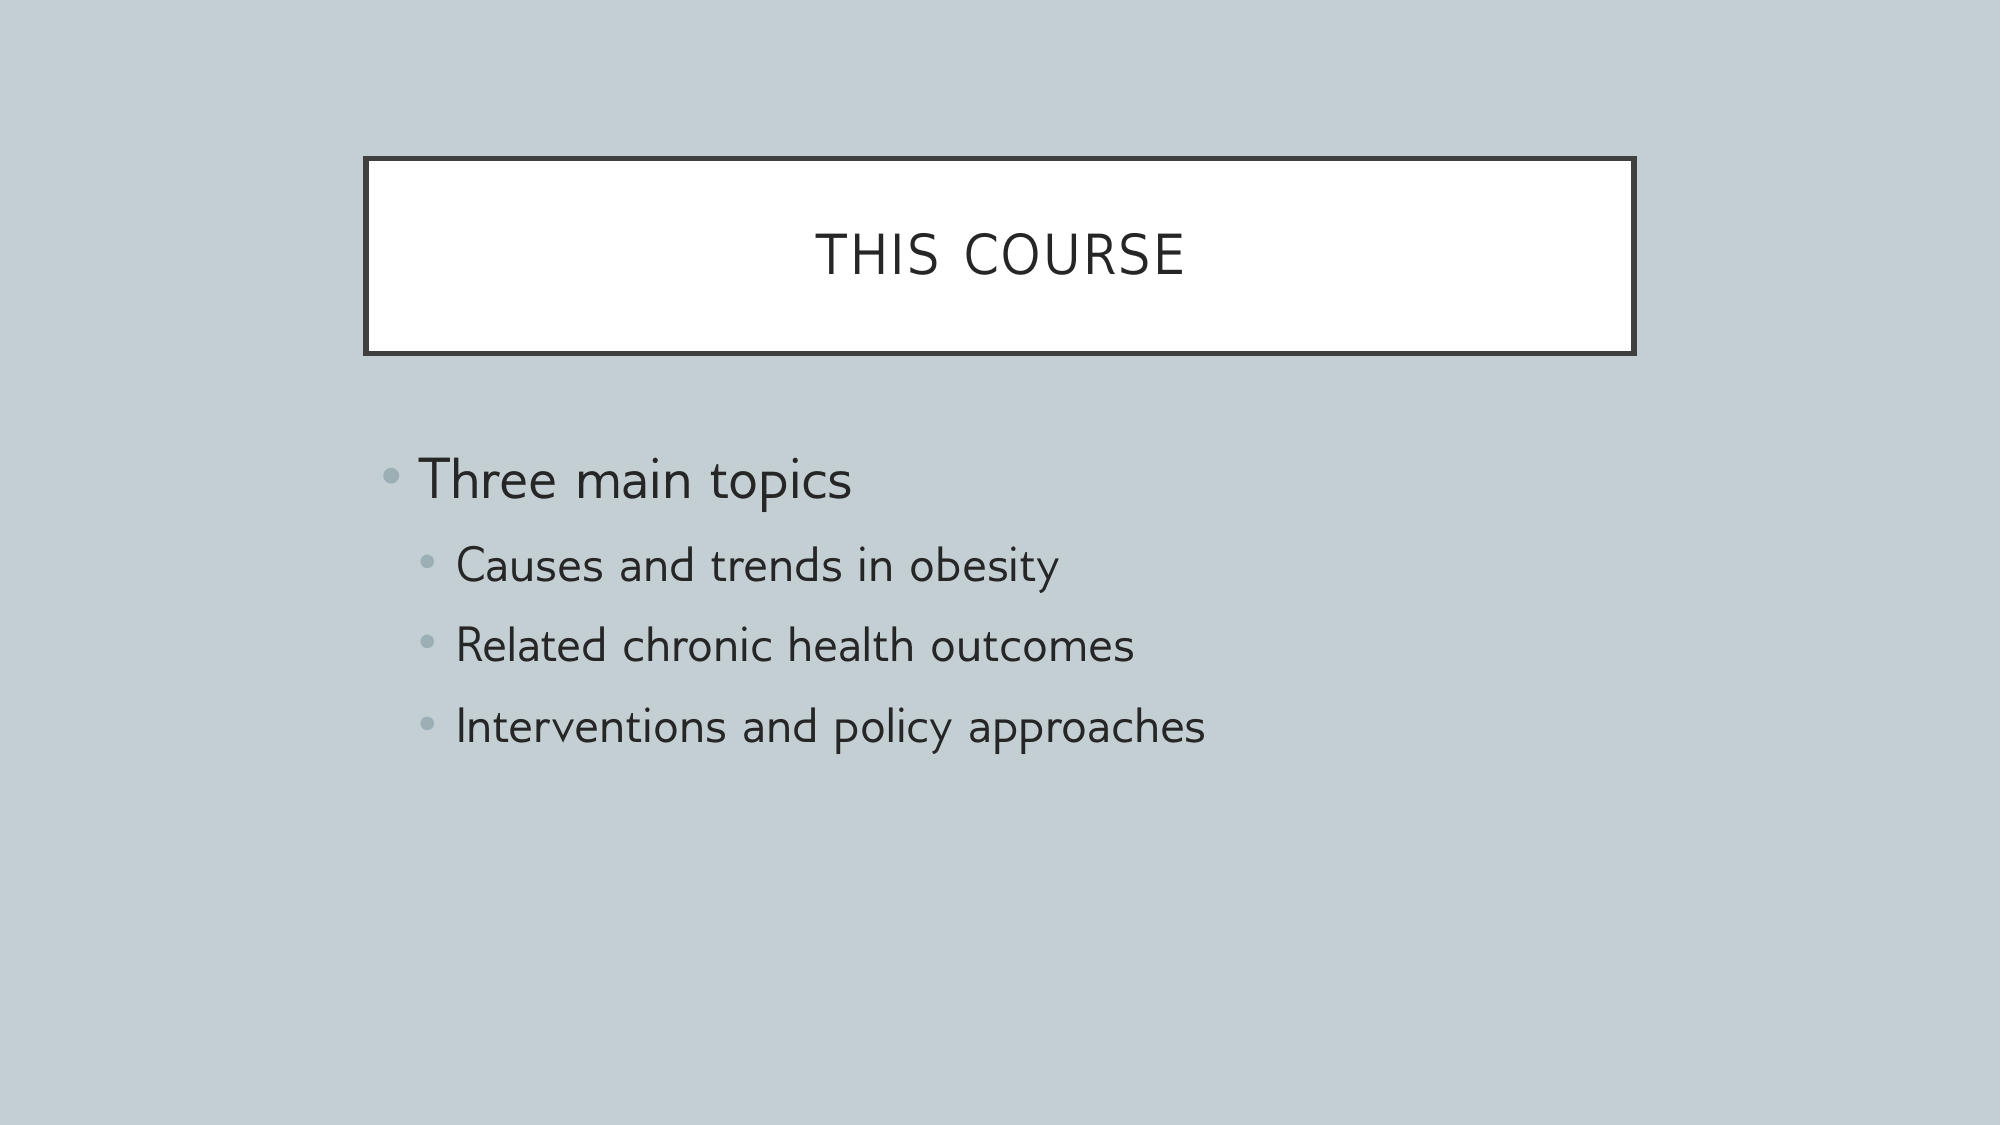

# This Course
Three main topics
Causes and trends in obesity
Related chronic health outcomes
Interventions and policy approaches